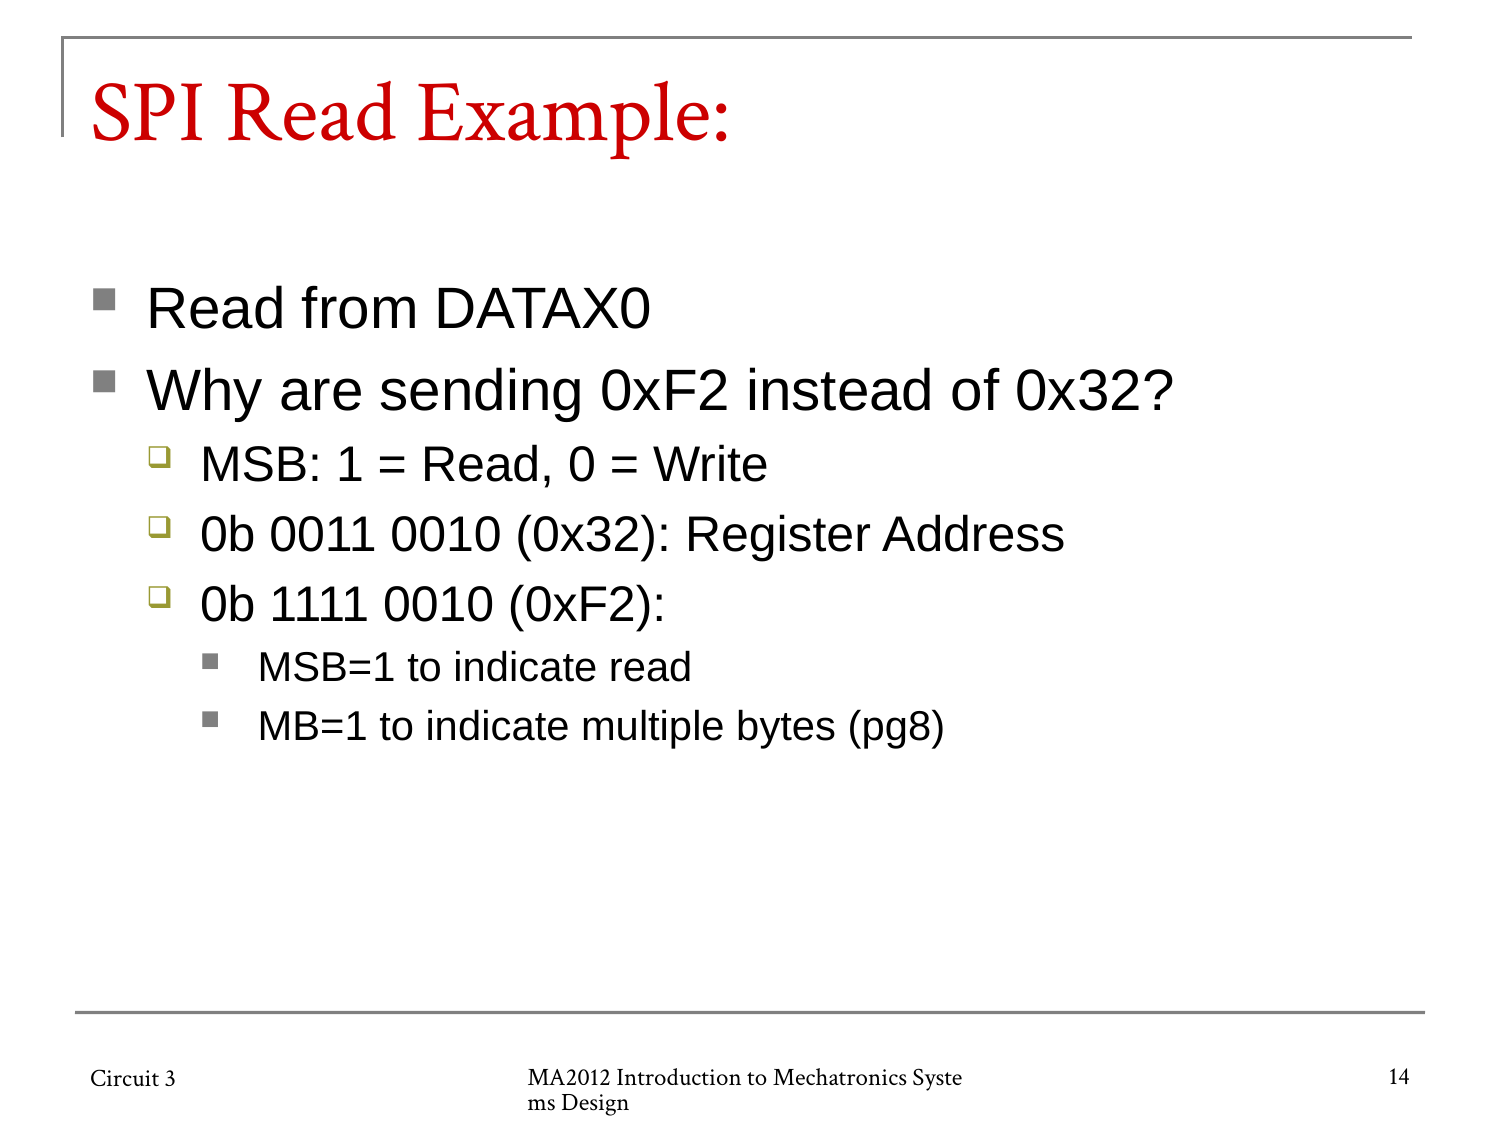

# SPI Read Example:
Read from DATAX0
Why are sending 0xF2 instead of 0x32?
MSB: 1 = Read, 0 = Write
0b 0011 0010 (0x32): Register Address
0b 1111 0010 (0xF2):
MSB=1 to indicate read
MB=1 to indicate multiple bytes (pg8)

Circuit 3
14
MA2012 Introduction to Mechatronics Systems Design